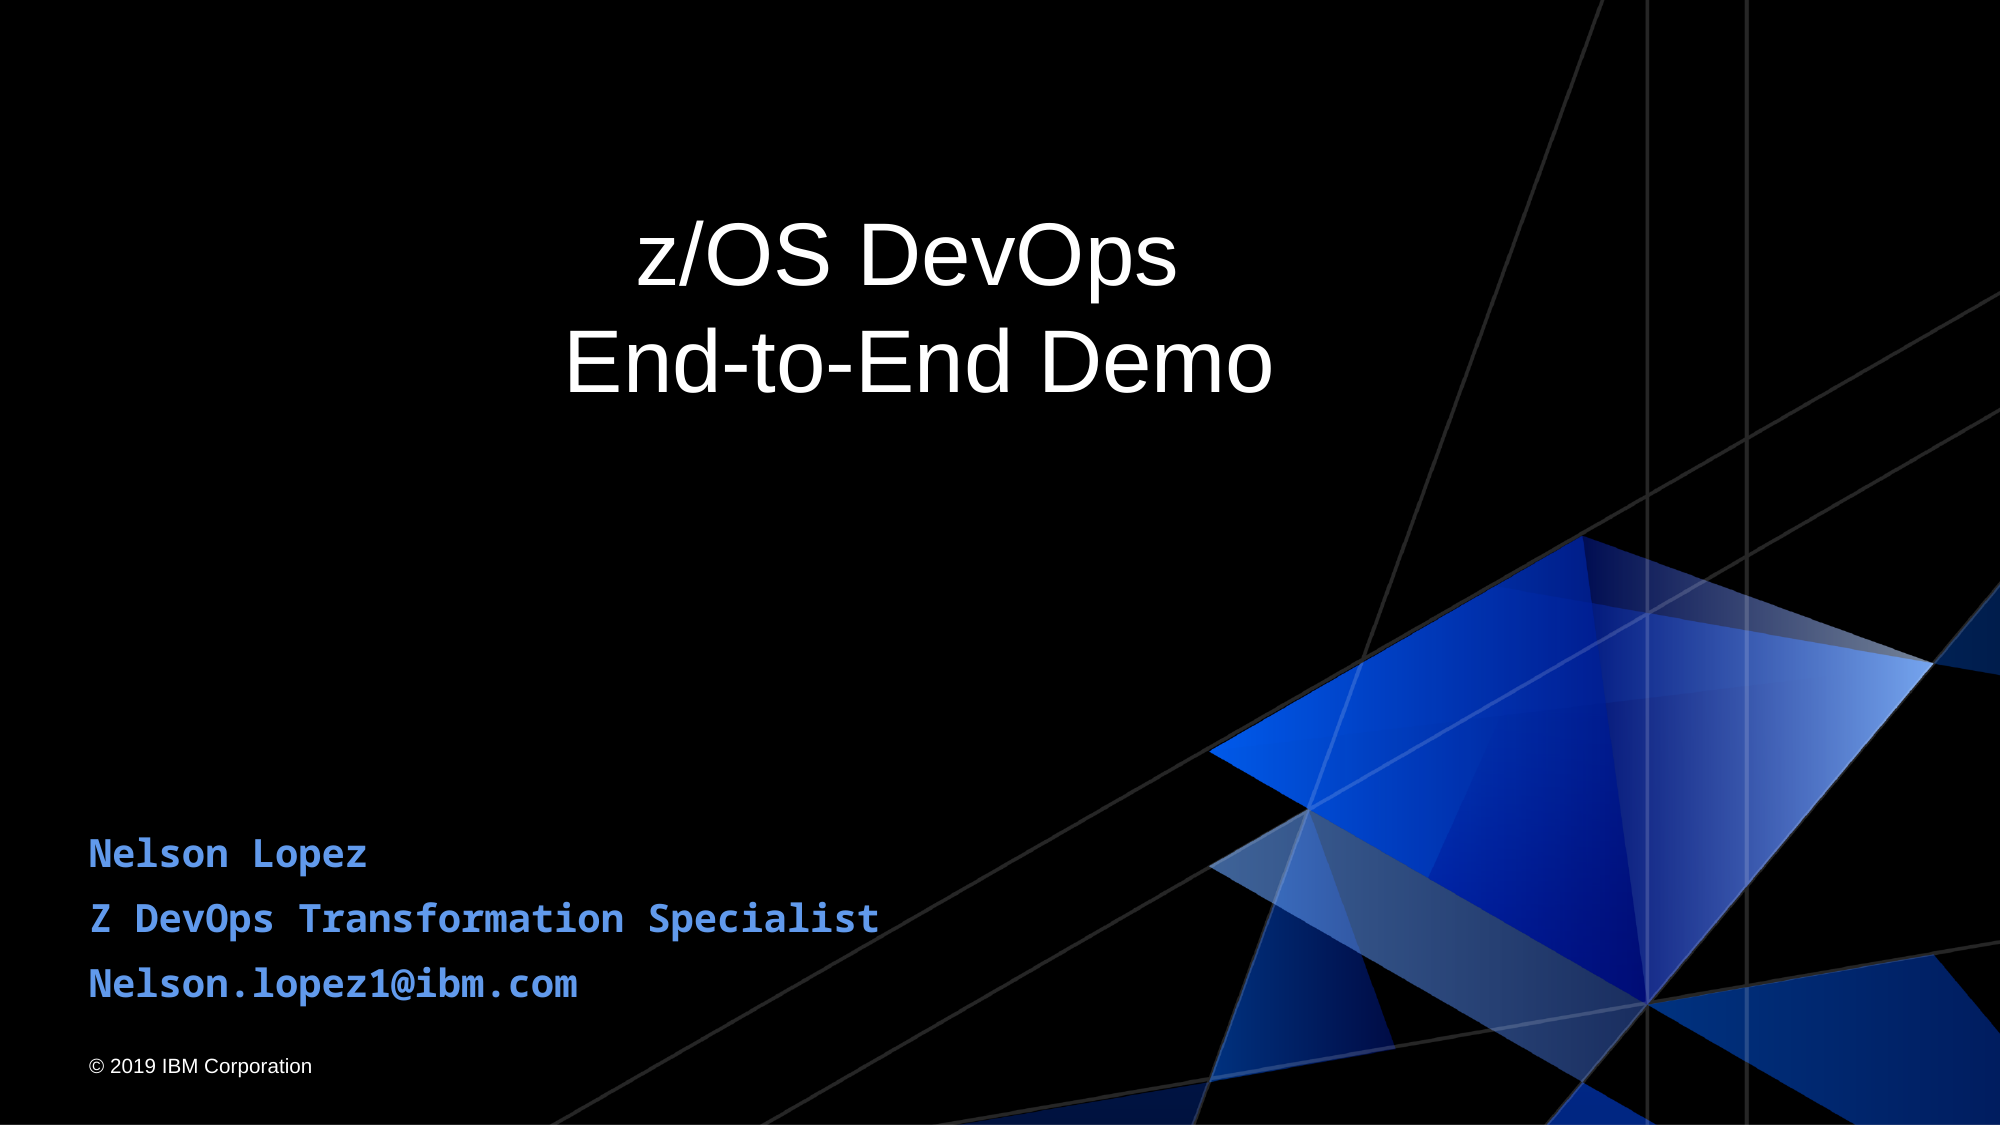

# z/OS DevOps End-to-End Demo
Nelson Lopez
Z DevOps Transformation Specialist
Nelson.lopez1@ibm.com